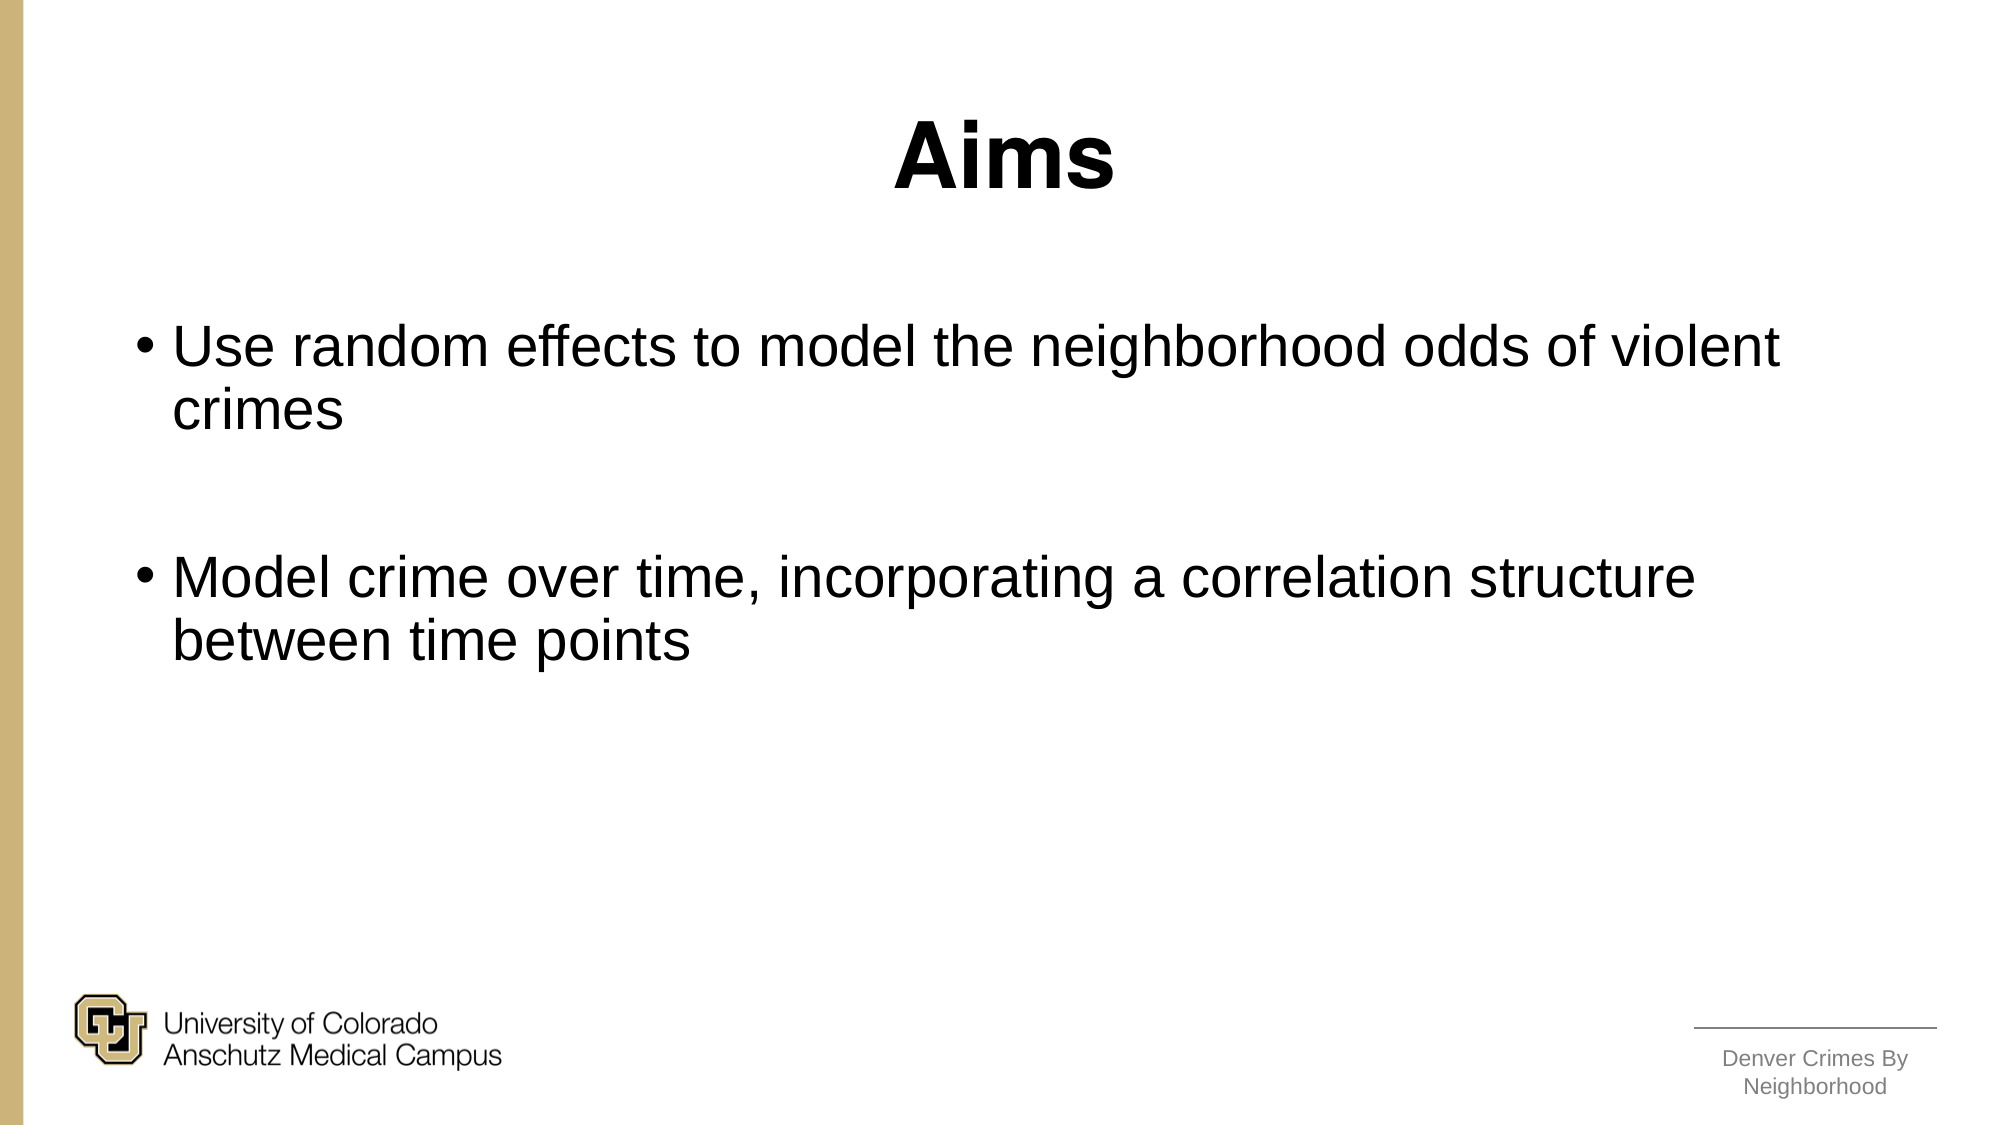

Aims
Use random effects to model the neighborhood odds of violent crimes

Model crime over time, incorporating a correlation structure between time points